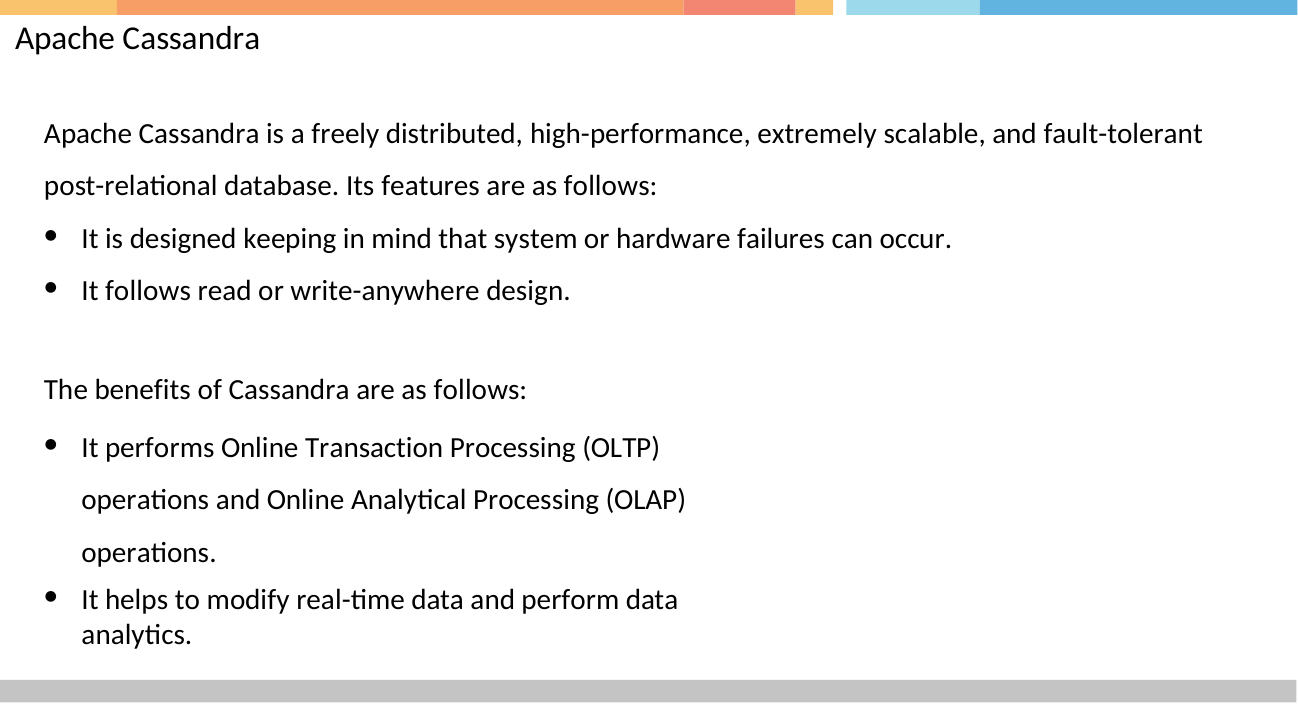

# Apache Cassandra

Apache Cassandra is a freely distributed, high-performance, extremely scalable, and fault-tolerant
post-relational database. Its features are as follows:
It is designed keeping in mind that system or hardware failures can occur.
It follows read or write-anywhere design.

The benefits of Cassandra are as follows:
It performs Online Transaction Processing (OLTP) operations and Online Analytical Processing (OLAP) operations.
It helps to modify real-time data and perform data analytics.